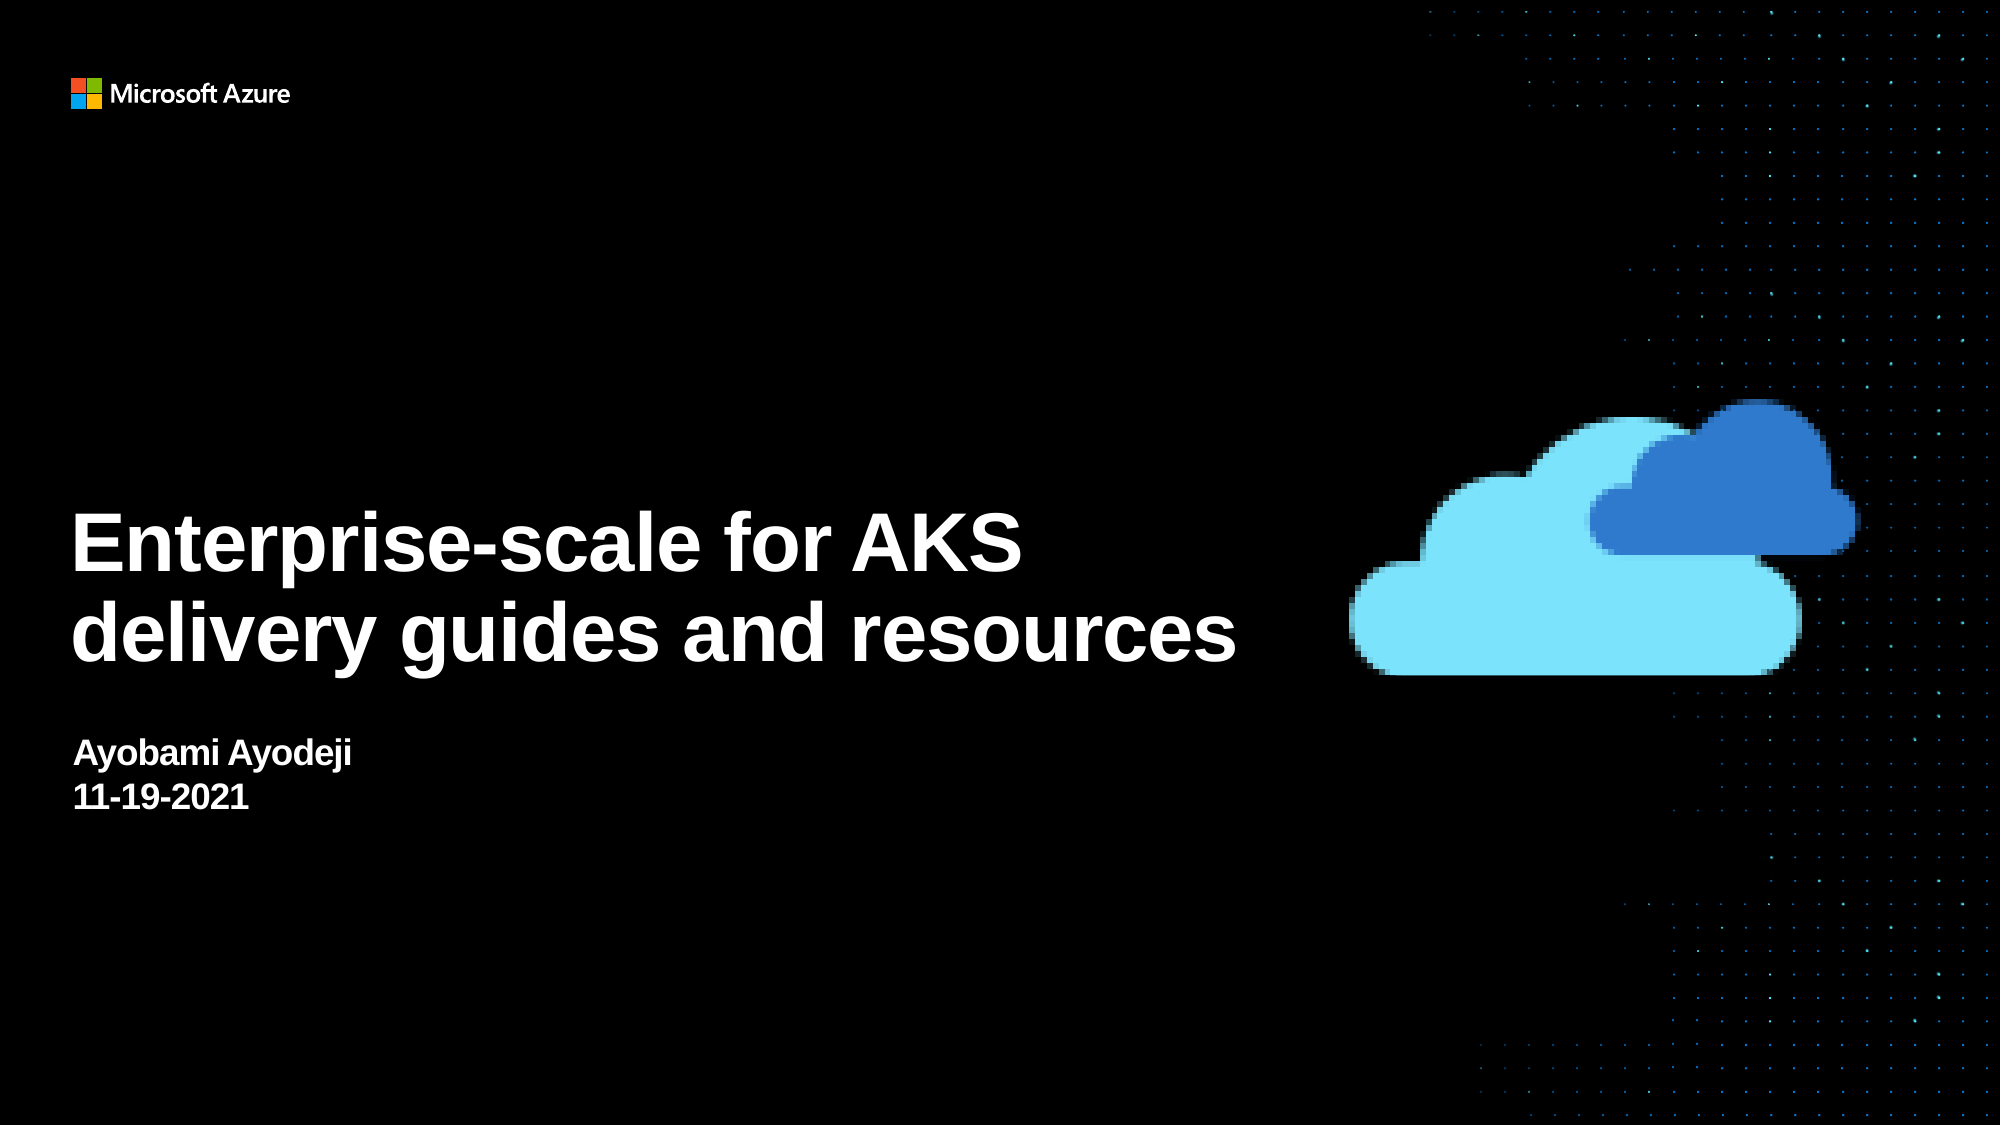

# Enterprise-scale for AKS delivery guides and resources
Ayobami Ayodeji
11-19-2021